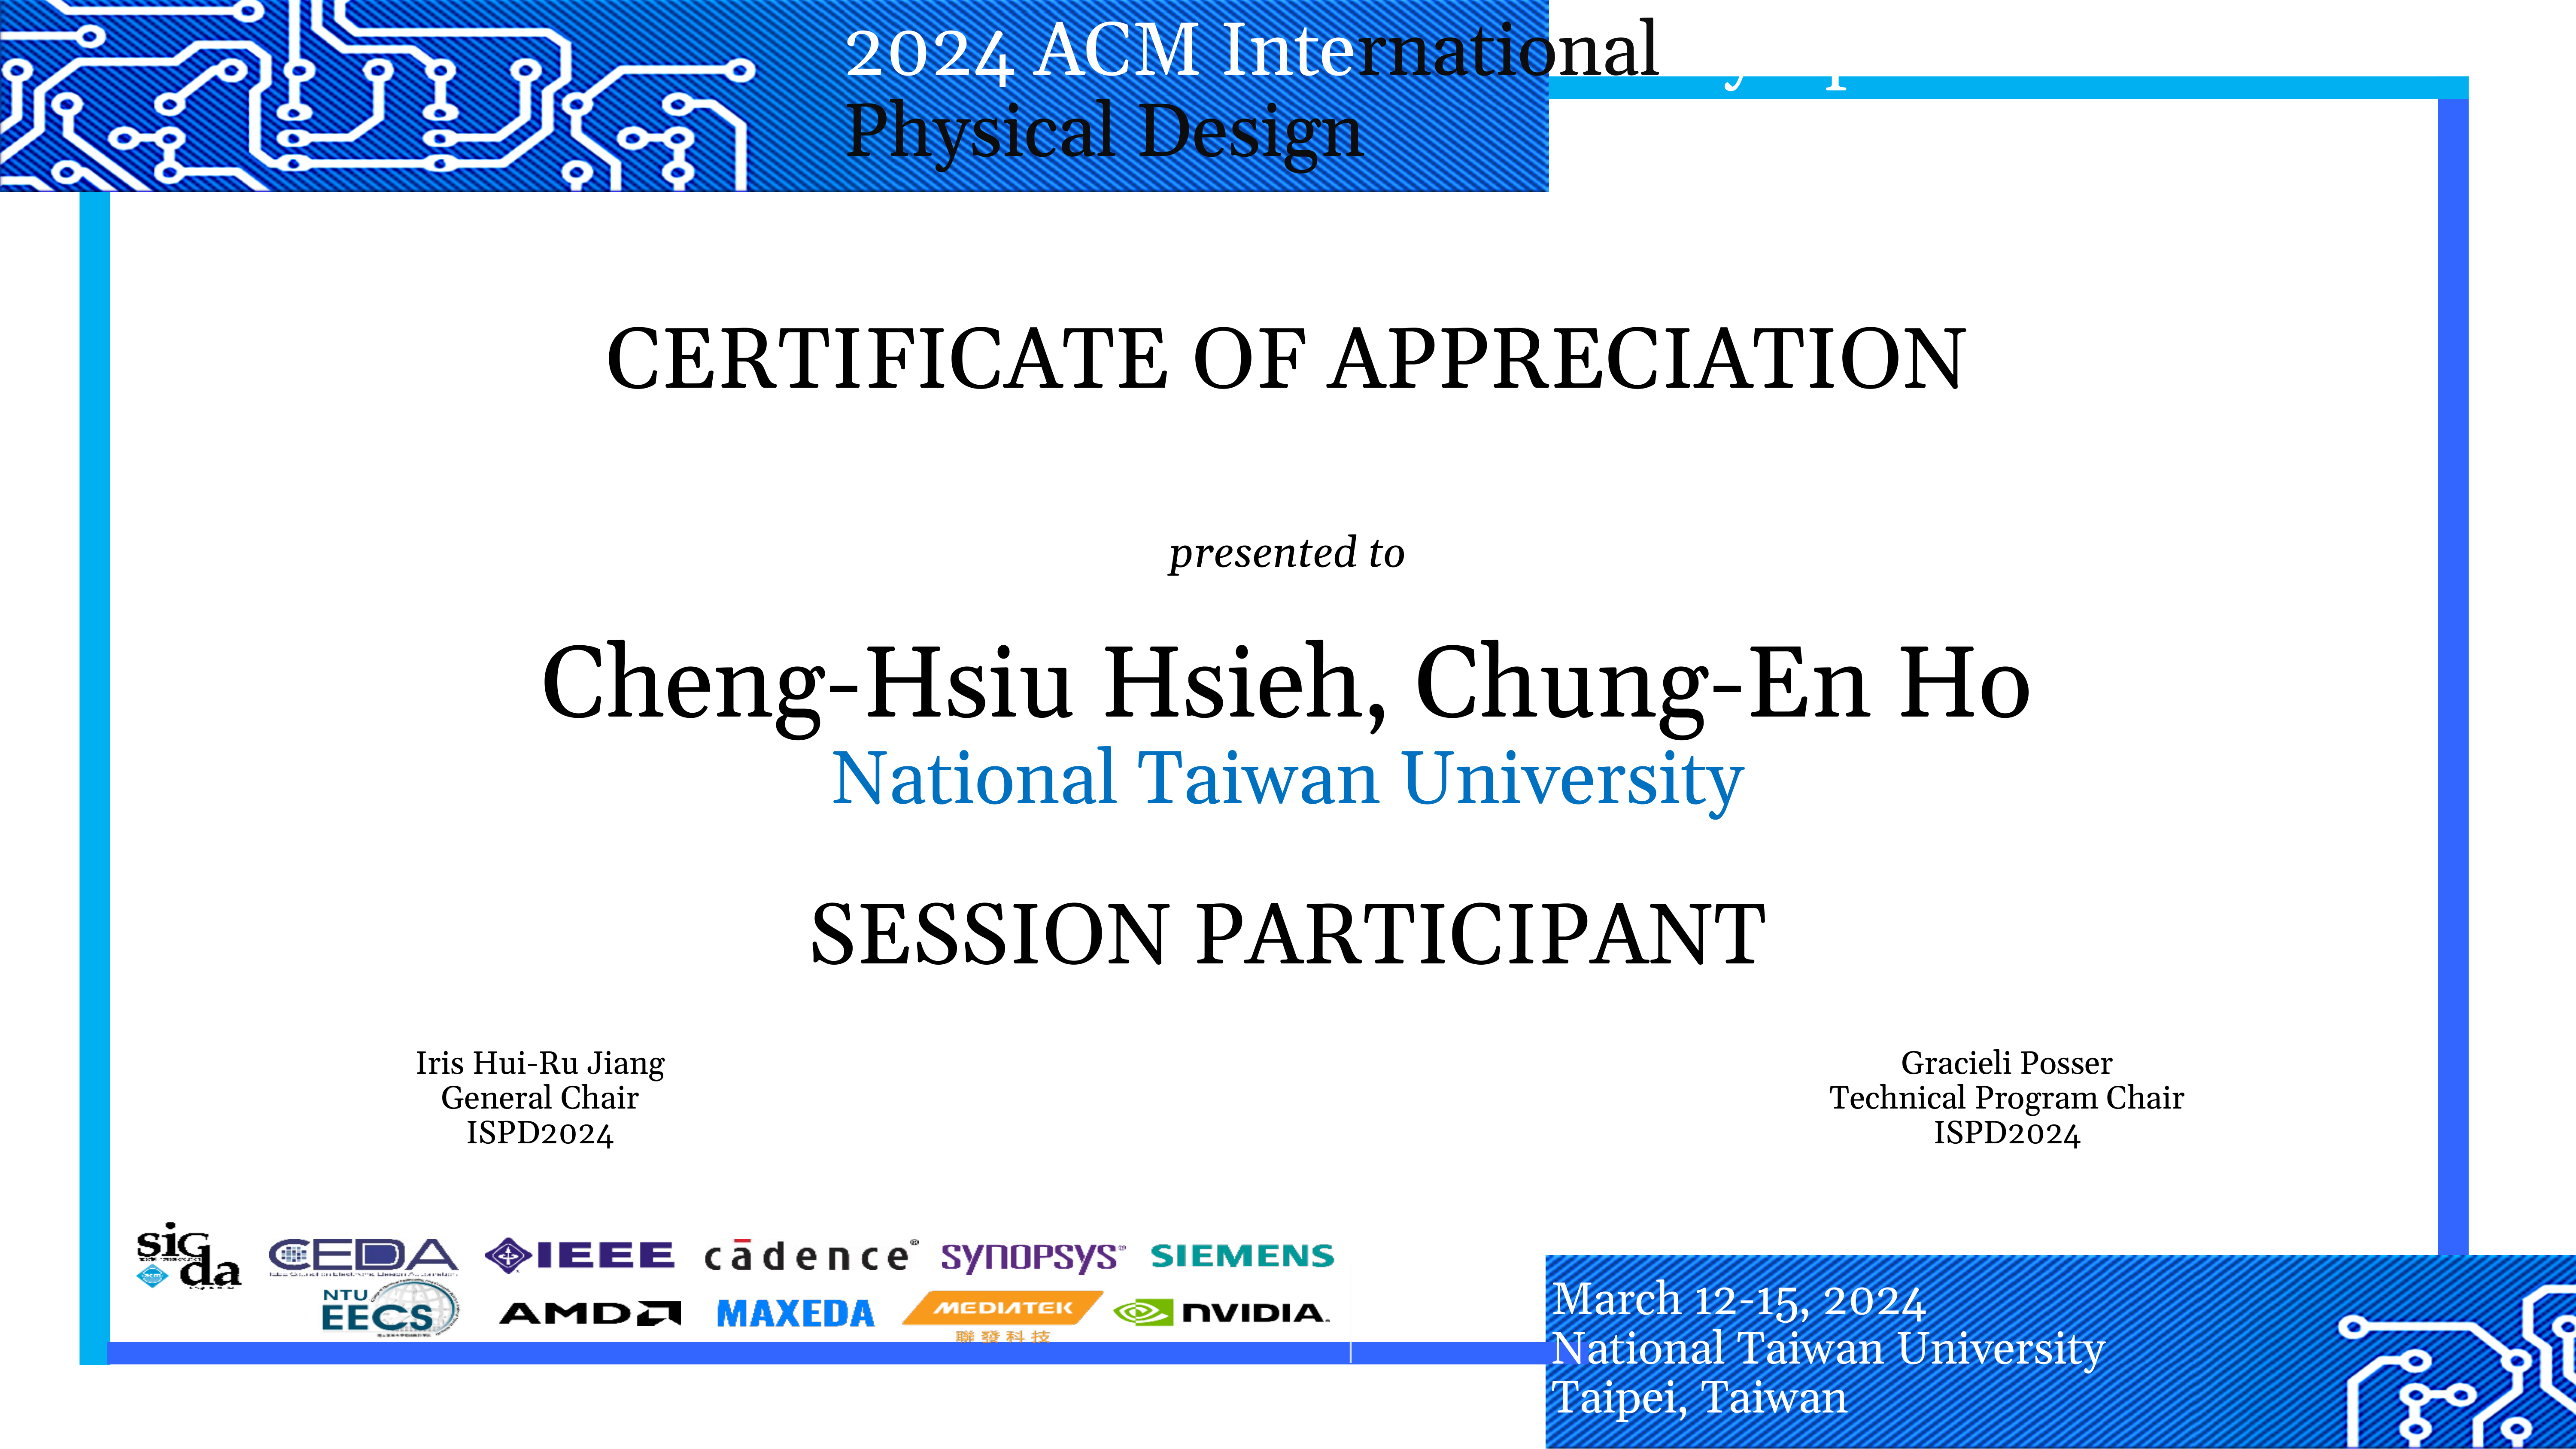

CERTIFICATE OF APPRECIATION
presented to
Cheng-Hsiu Hsieh, Chung-En Ho
National Taiwan University
Session Participant